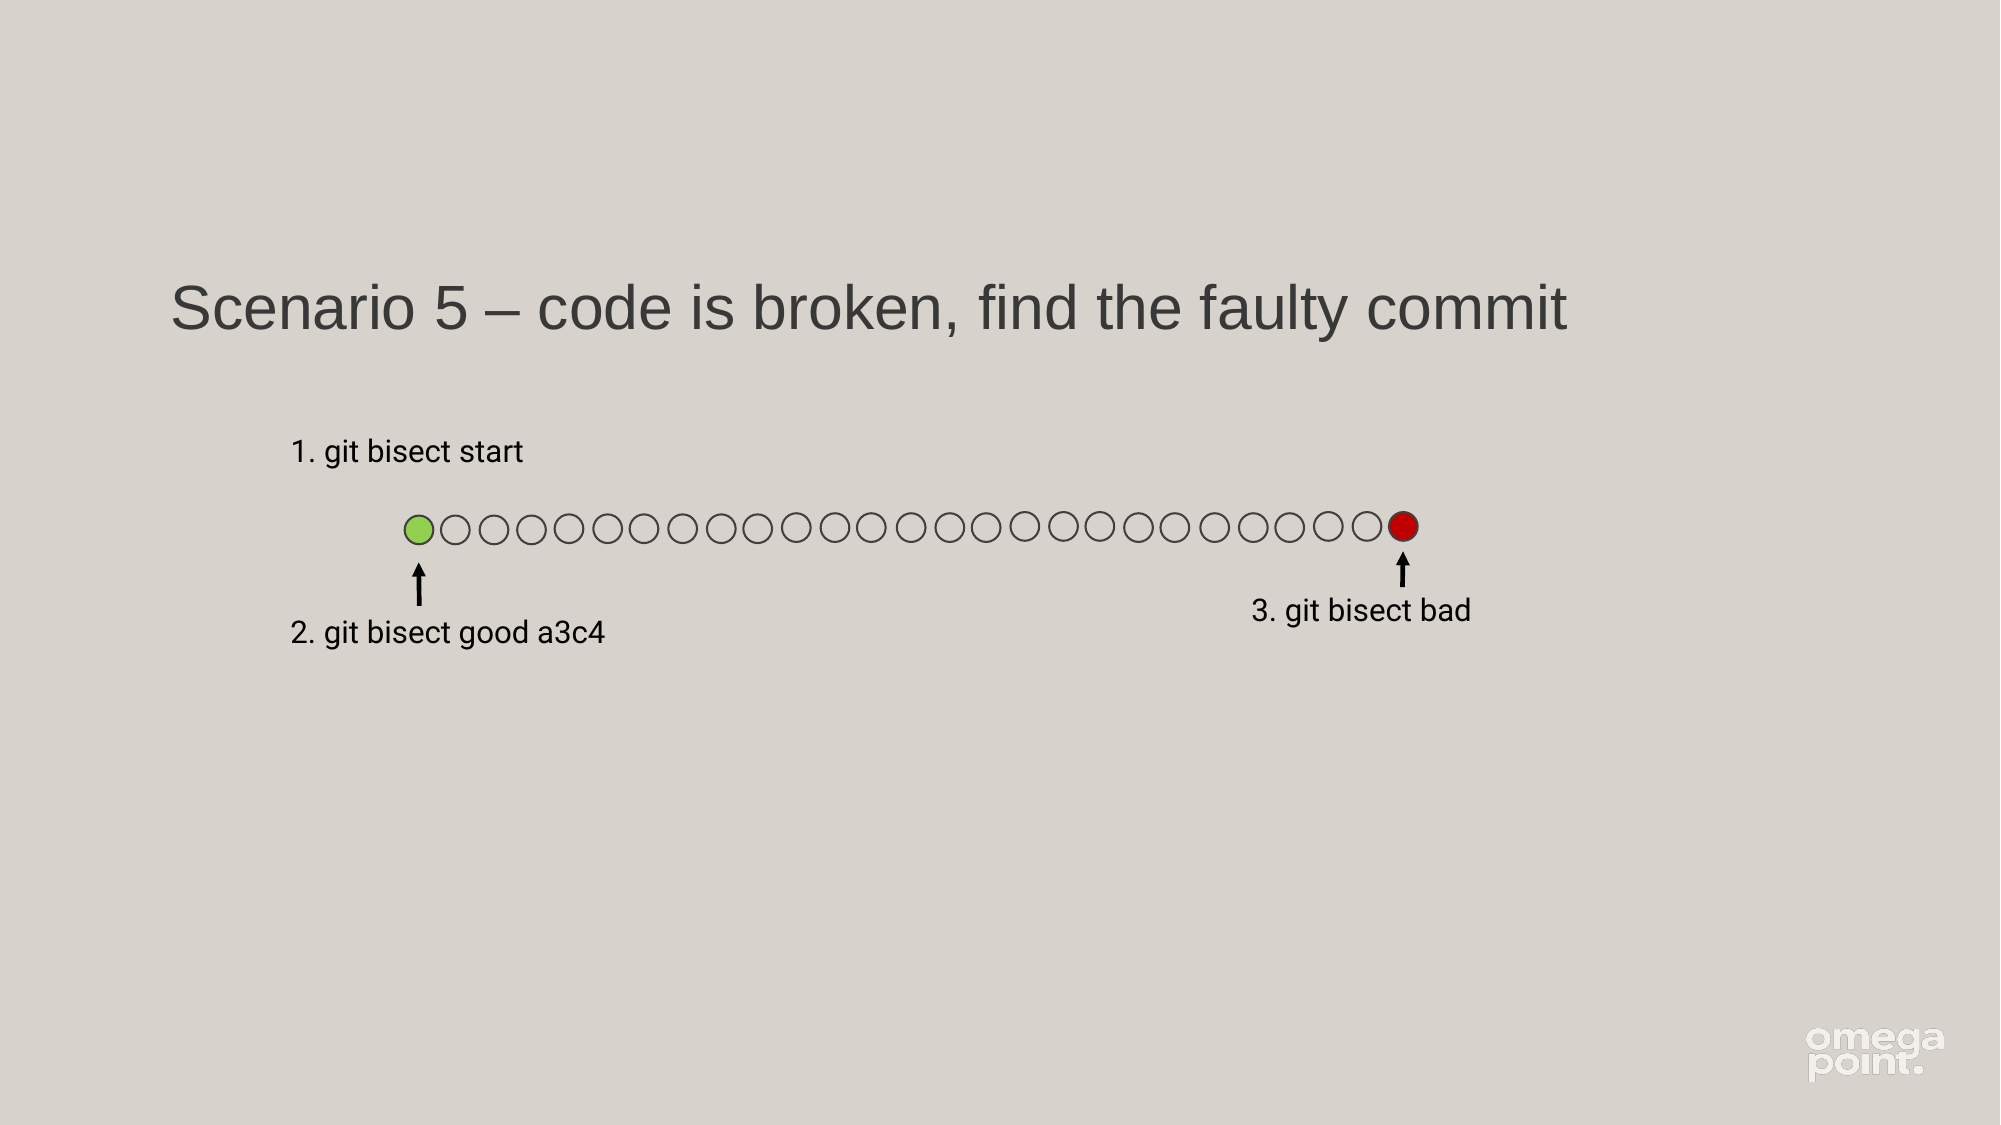

# Scenario 5 – code is broken, find the faulty commit
1. git bisect start

3. git bisect bad
2. git bisect good a3c4